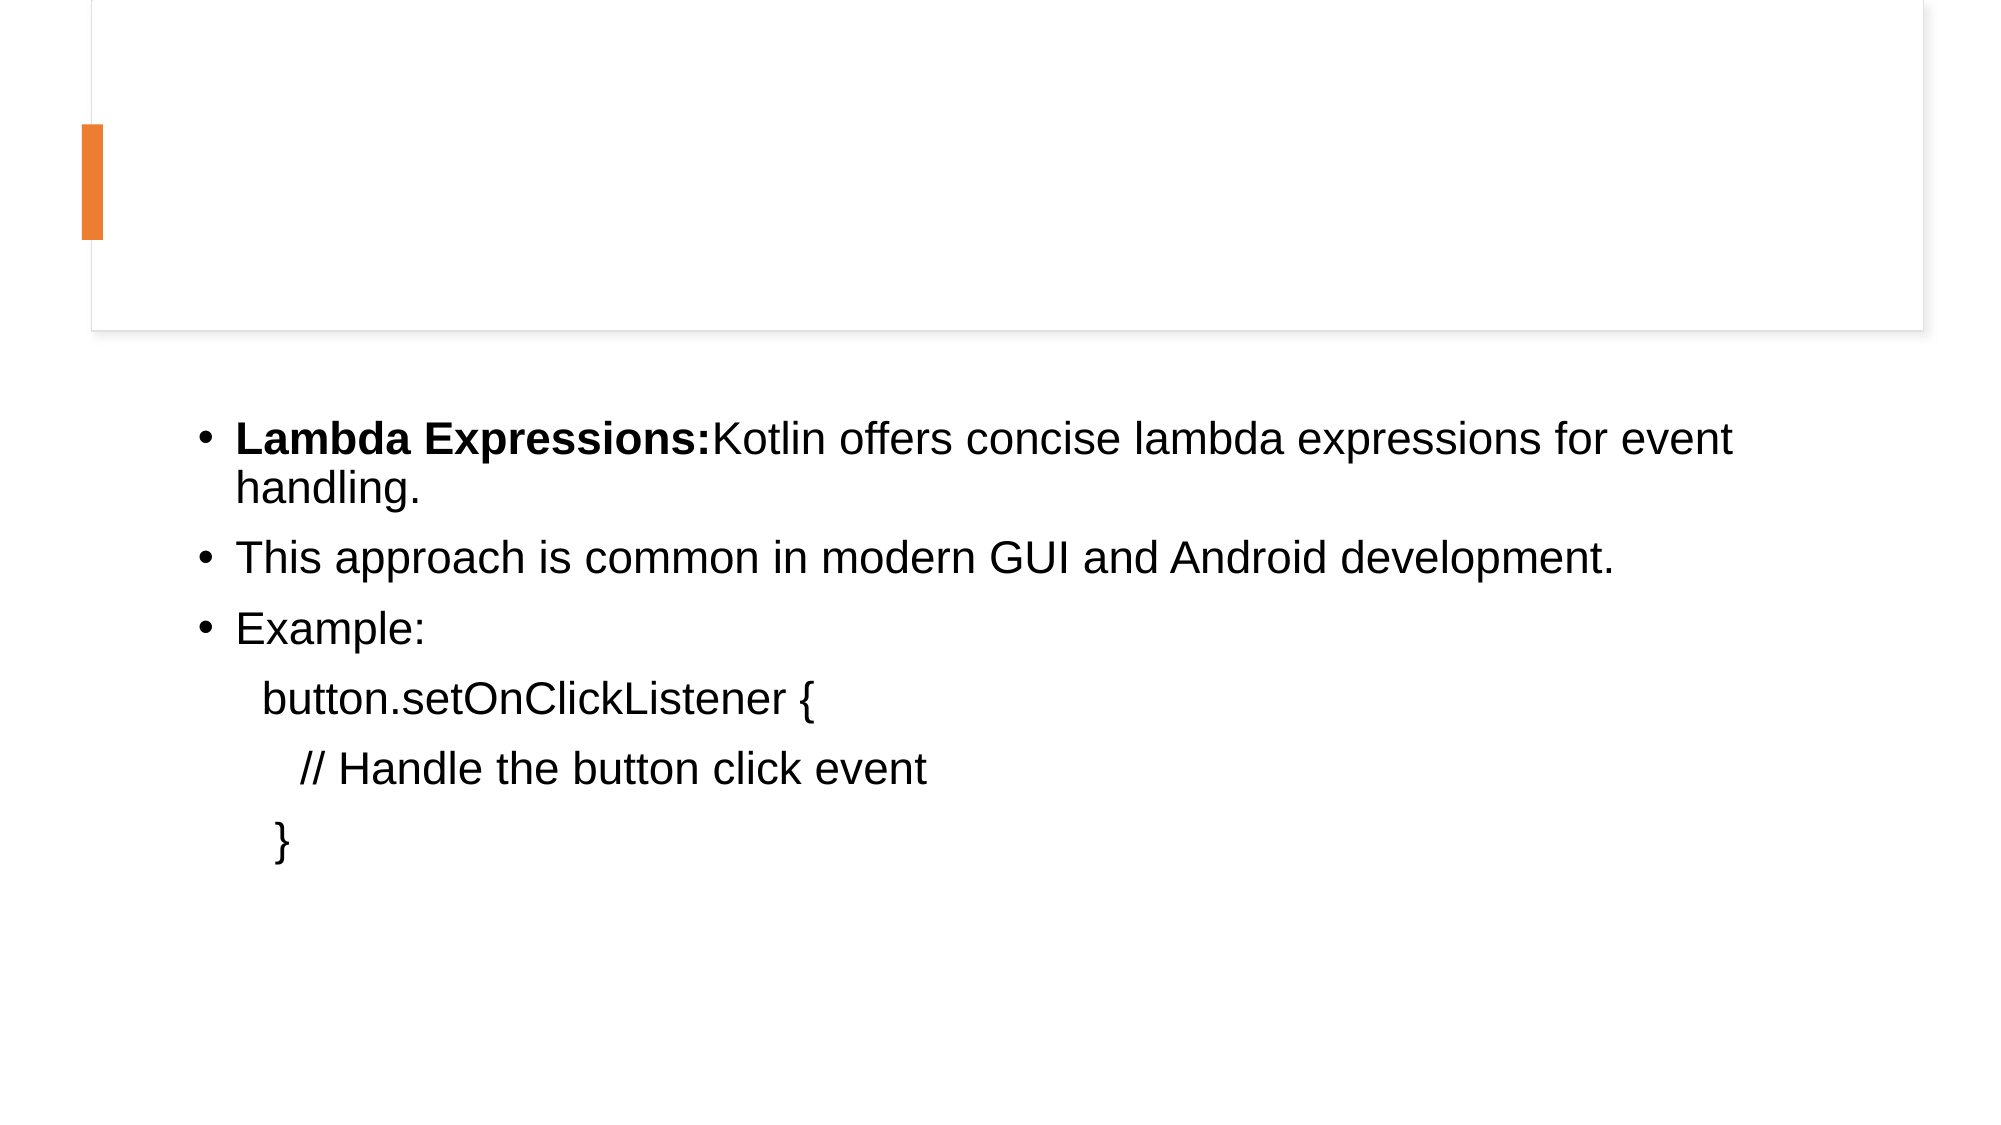

#

Lambda Expressions:Kotlin offers concise lambda expressions for event handling.
This approach is common in modern GUI and Android development.
Example:
     button.setOnClickListener {
        // Handle the button click event
      }